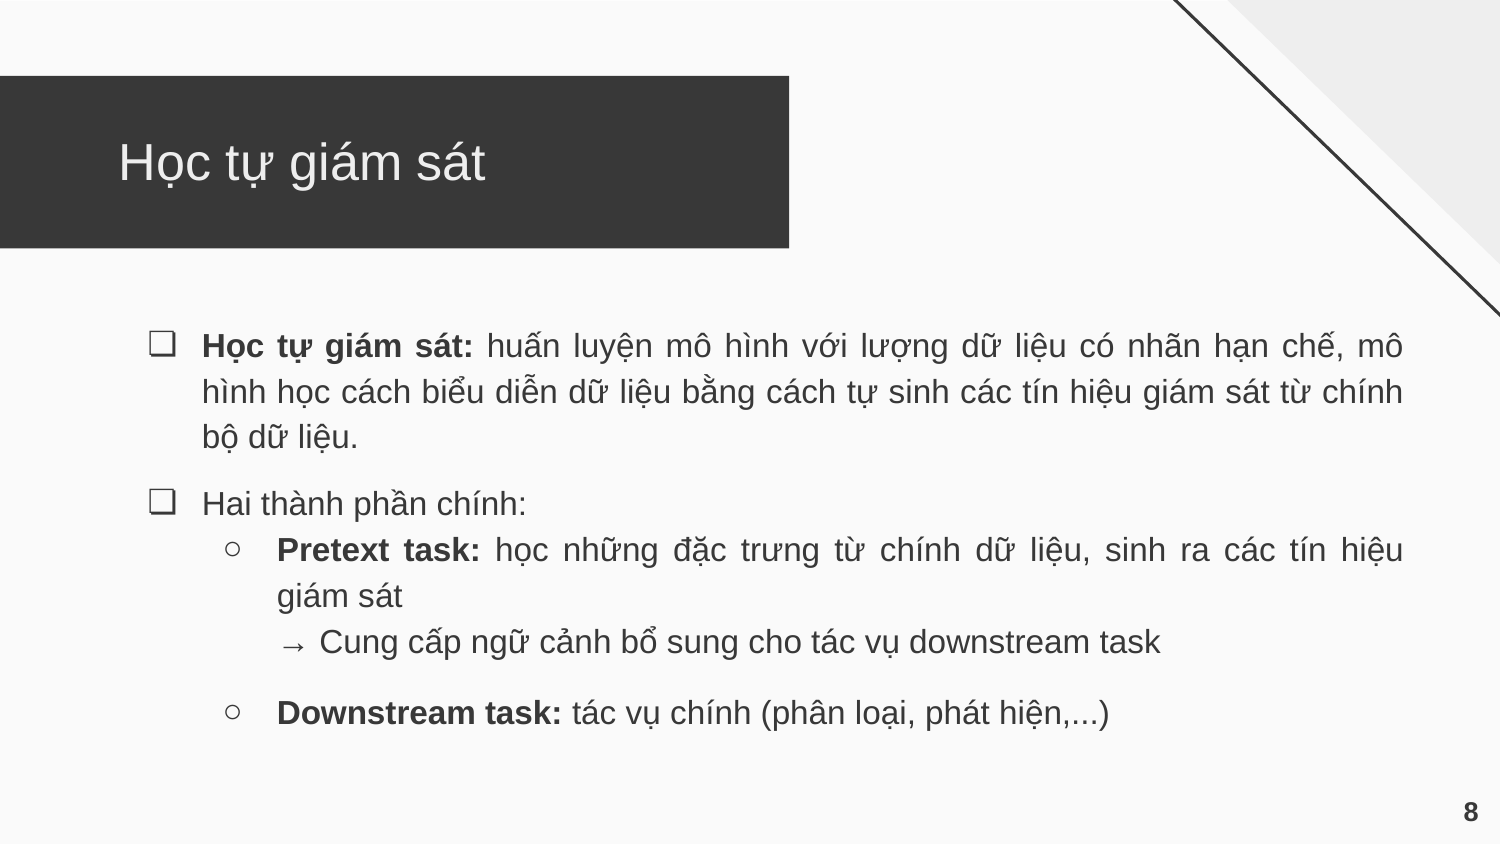

# Học tự giám sát
Học tự giám sát: huấn luyện mô hình với lượng dữ liệu có nhãn hạn chế, mô hình học cách biểu diễn dữ liệu bằng cách tự sinh các tín hiệu giám sát từ chính bộ dữ liệu.
Hai thành phần chính:
Pretext task: học những đặc trưng từ chính dữ liệu, sinh ra các tín hiệu giám sát
→ Cung cấp ngữ cảnh bổ sung cho tác vụ downstream task
Downstream task: tác vụ chính (phân loại, phát hiện,...)
8